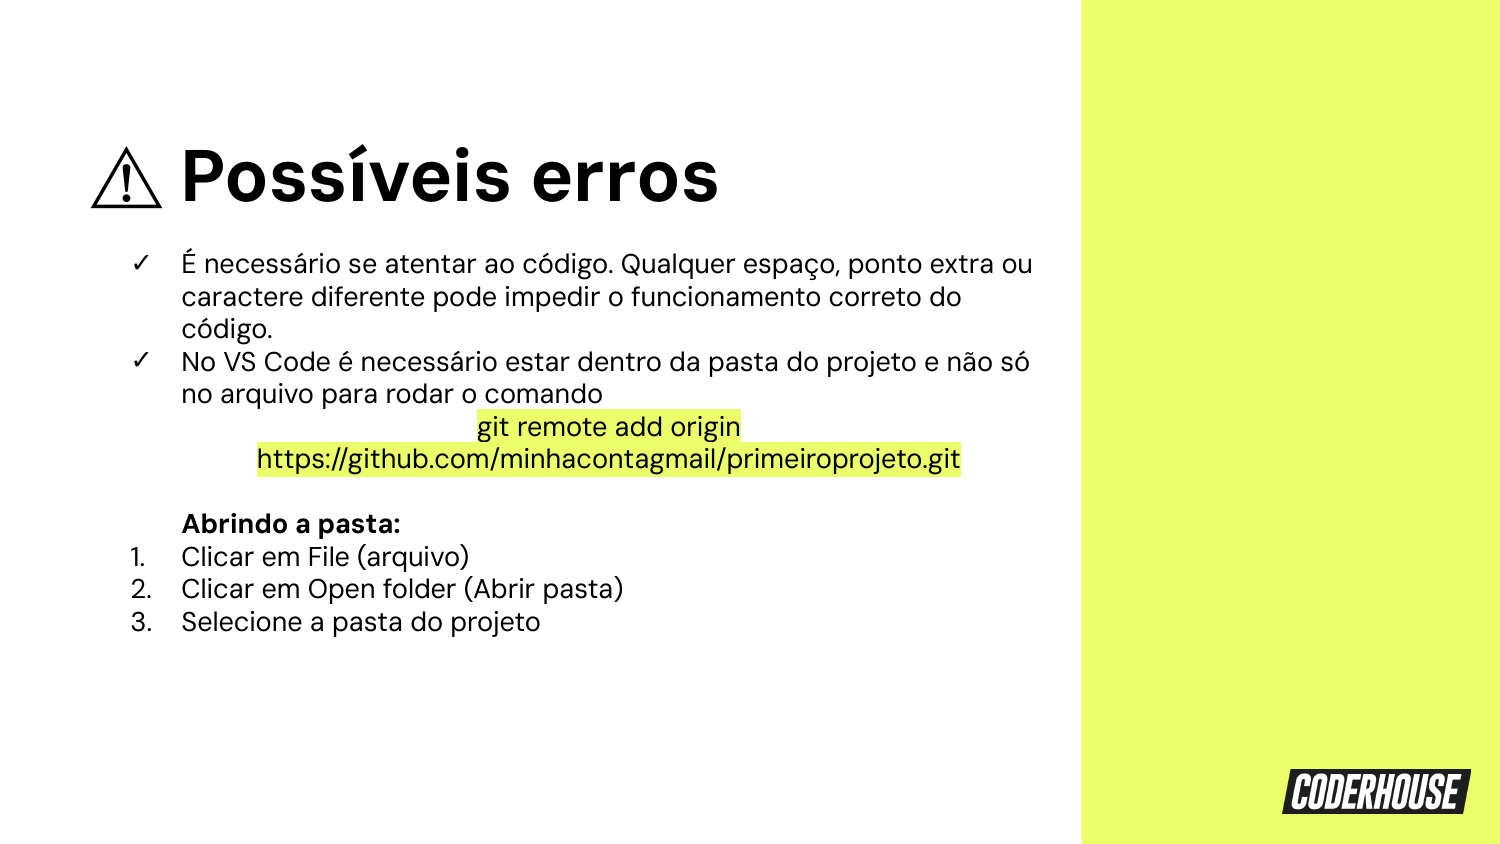

⚠️ Possíveis erros
É necessário se atentar ao código. Qualquer espaço, ponto extra ou caractere diferente pode impedir o funcionamento correto do código.
No VS Code é necessário estar dentro da pasta do projeto e não só no arquivo para rodar o comando
git remote add origin https://github.com/minhacontagmail/primeiroprojeto.git
Abrindo a pasta:
Clicar em File (arquivo)
Clicar em Open folder (Abrir pasta)
Selecione a pasta do projeto